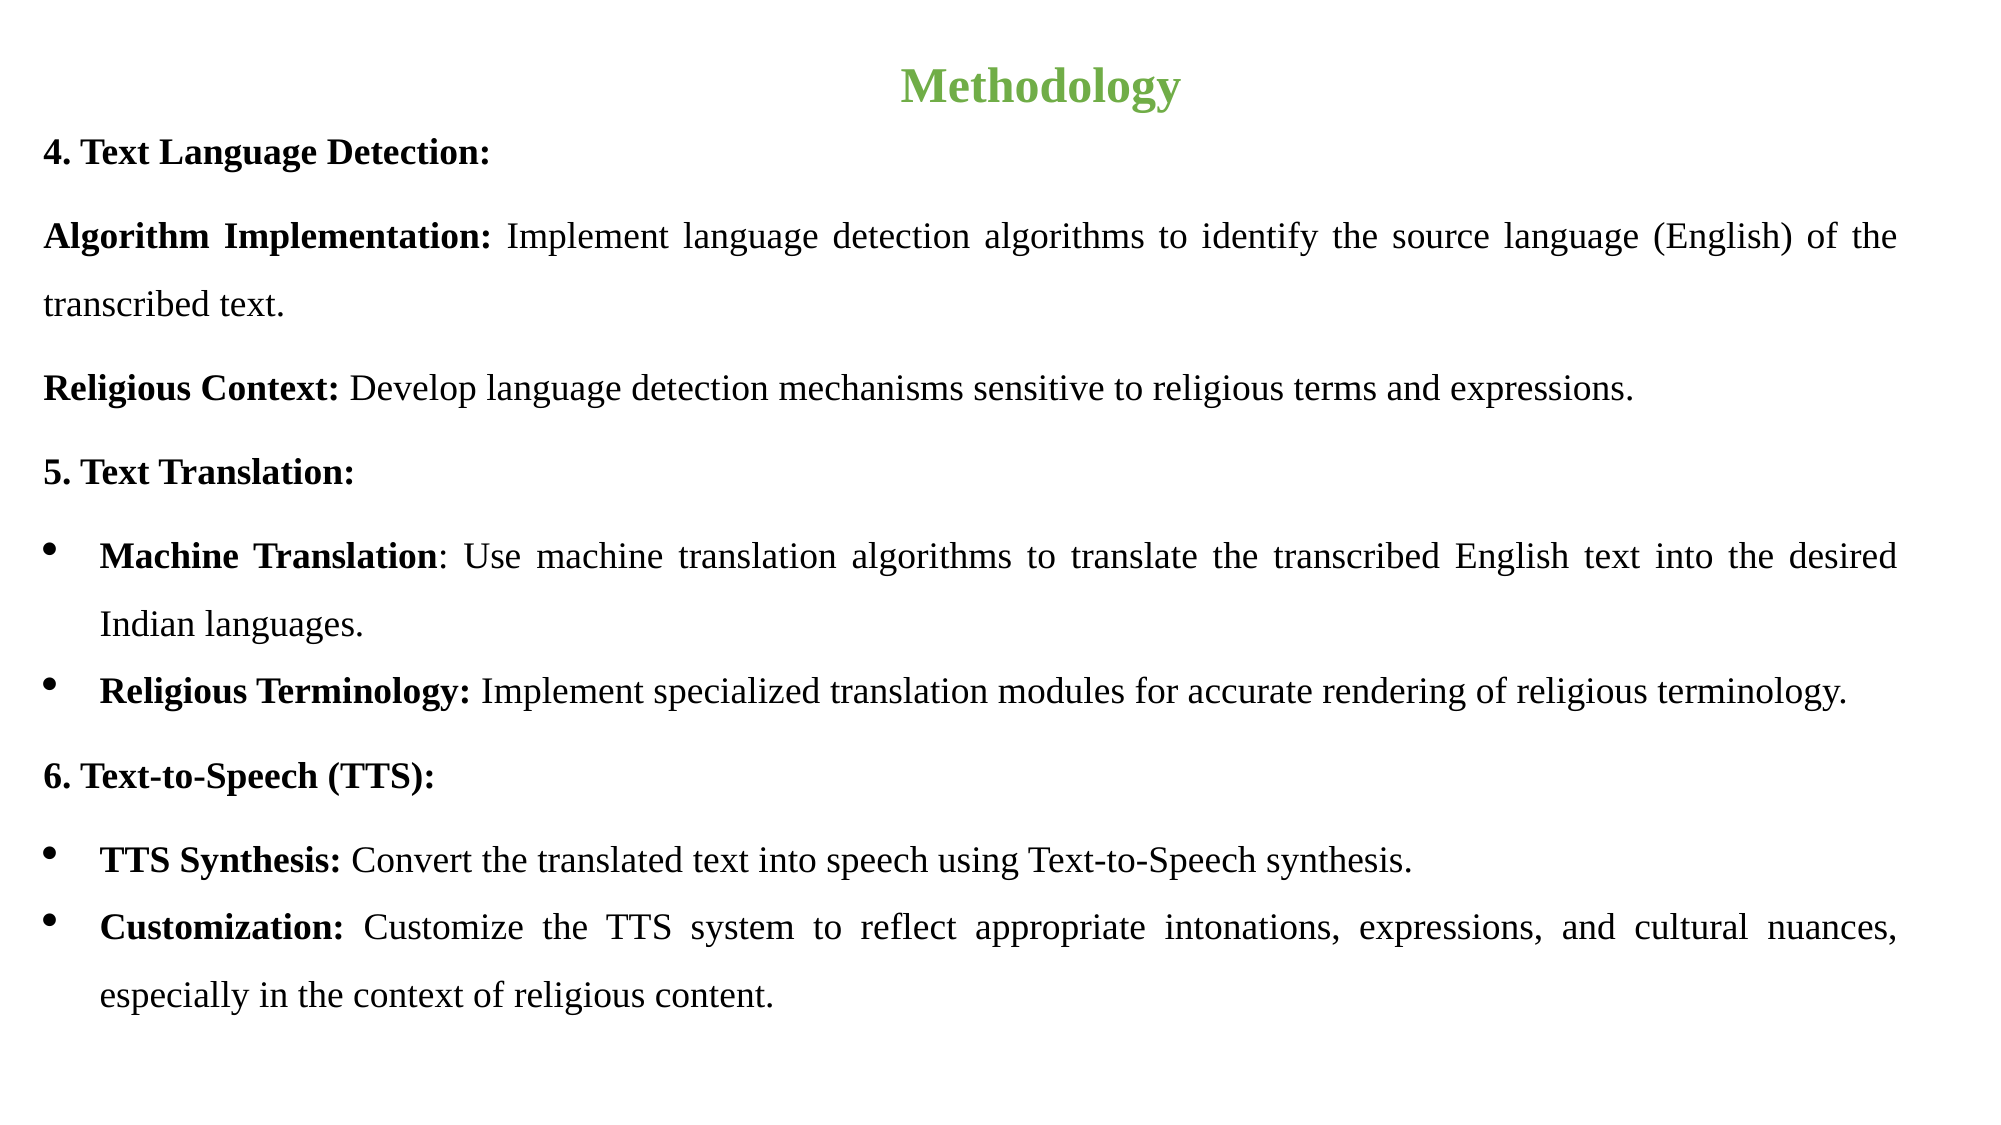

Methodology
4. Text Language Detection:
Algorithm Implementation: Implement language detection algorithms to identify the source language (English) of the transcribed text.
Religious Context: Develop language detection mechanisms sensitive to religious terms and expressions.
5. Text Translation:
Machine Translation: Use machine translation algorithms to translate the transcribed English text into the desired Indian languages.
Religious Terminology: Implement specialized translation modules for accurate rendering of religious terminology.
6. Text-to-Speech (TTS):
TTS Synthesis: Convert the translated text into speech using Text-to-Speech synthesis.
Customization: Customize the TTS system to reflect appropriate intonations, expressions, and cultural nuances, especially in the context of religious content.